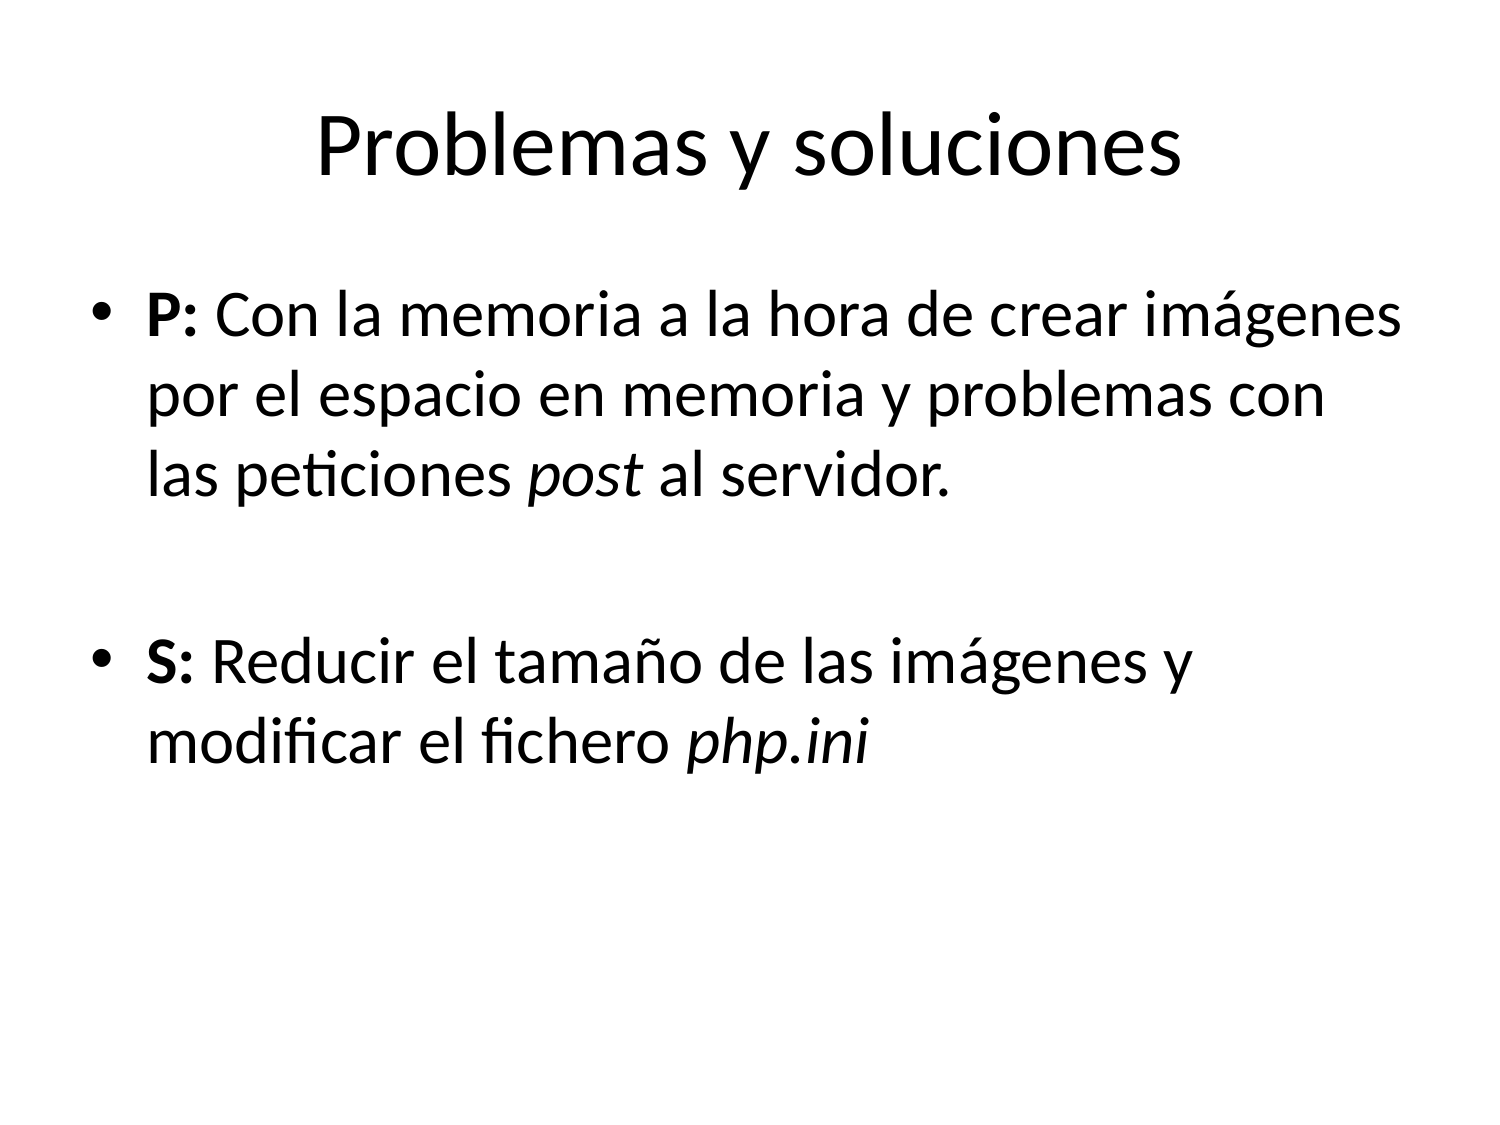

# Problemas y soluciones
P: Con la memoria a la hora de crear imágenes por el espacio en memoria y problemas con las peticiones post al servidor.

S: Reducir el tamaño de las imágenes y modificar el fichero php.ini